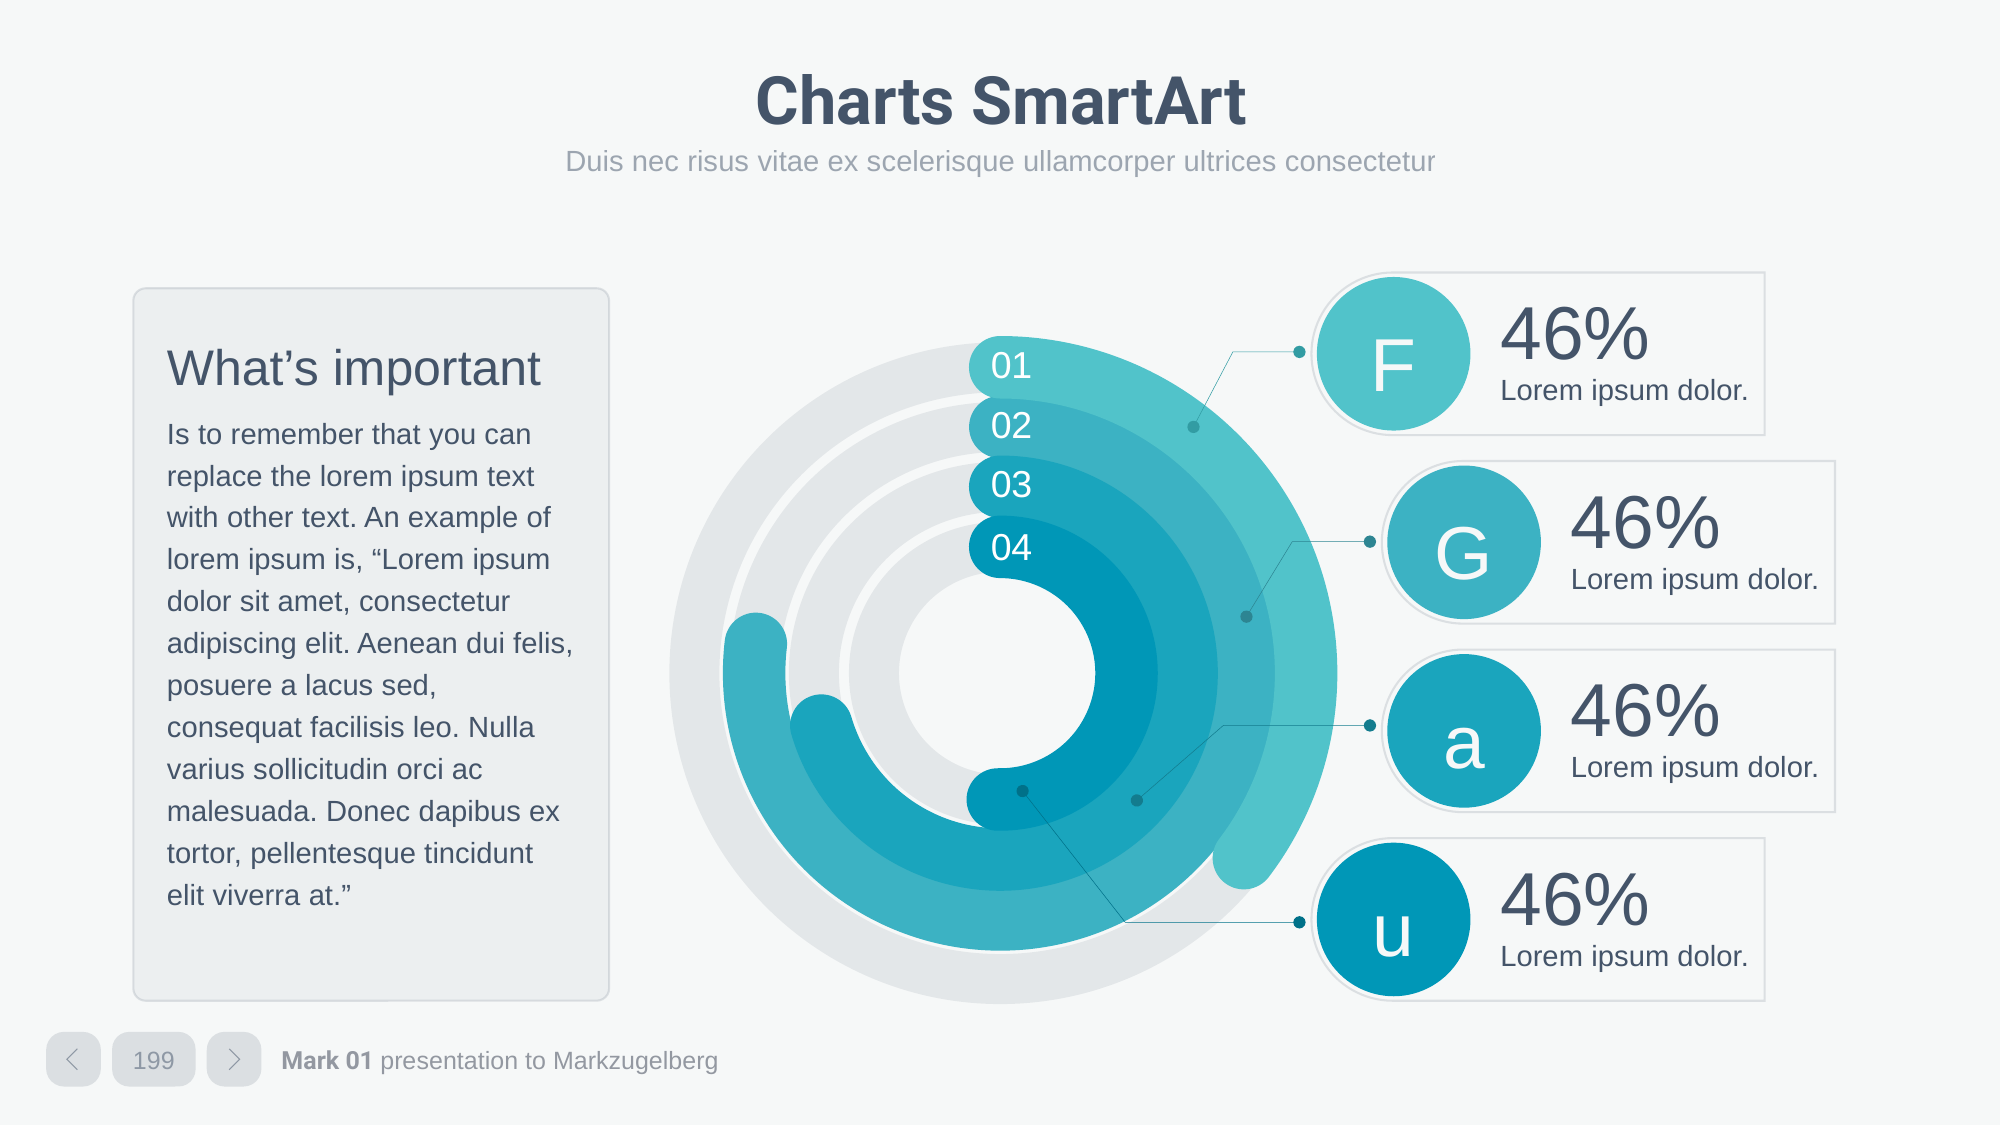

# Charts SmartArt
Duis nec risus vitae ex scelerisque ullamcorper ultrices consectetur

F
46%
Lorem ipsum dolor.

What’s important
Is to remember that you can replace the lorem ipsum text with other text. An example of lorem ipsum is, “Lorem ipsum dolor sit amet, consectetur adipiscing elit. Aenean dui felis, posuere a lacus sed, consequat facilisis leo. Nulla varius sollicitudin orci ac malesuada. Donec dapibus ex tortor, pellentesque tincidunt elit viverra at.”

01

02

03

G
46%
Lorem ipsum dolor.

04

a
46%
Lorem ipsum dolor.

u
46%
Lorem ipsum dolor.